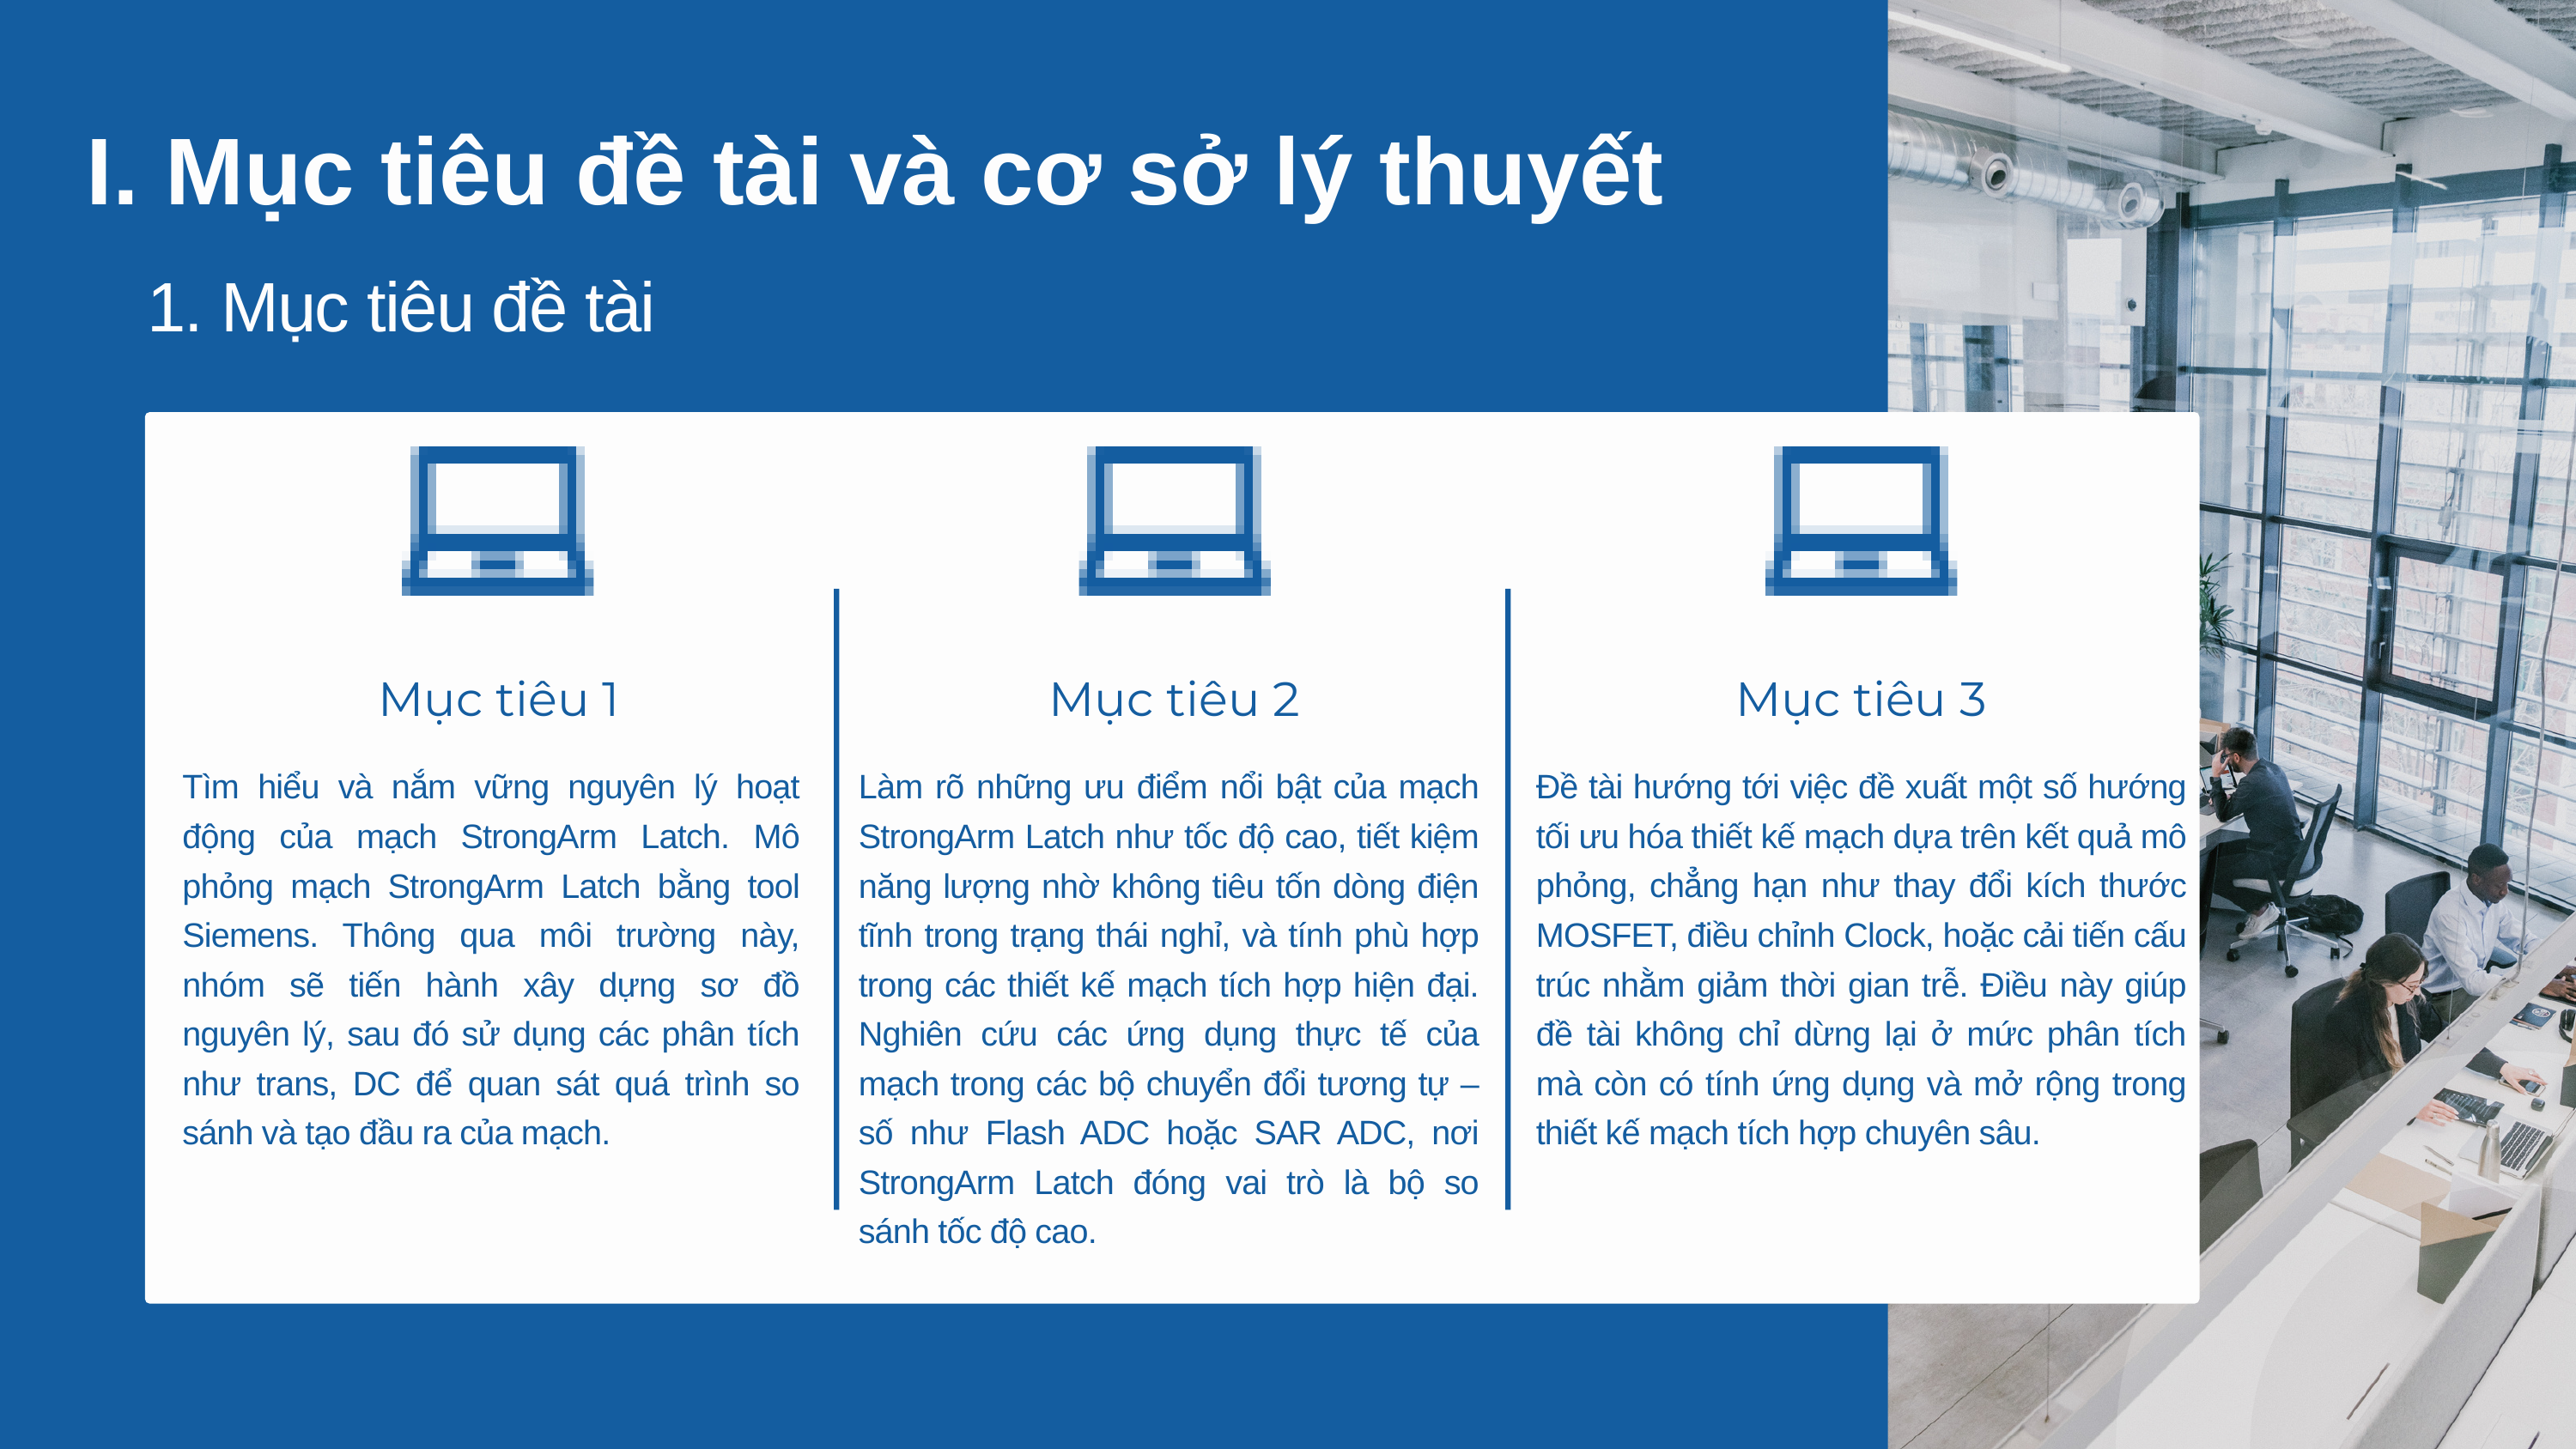

I. Mục tiêu đề tài và cơ sở lý thuyết
1. Mục tiêu đề tài

Mục tiêu 1
Mục tiêu 2
Mục tiêu 3
Đề tài hướng tới việc đề xuất một số hướng tối ưu hóa thiết kế mạch dựa trên kết quả mô phỏng, chẳng hạn như thay đổi kích thước MOSFET, điều chỉnh Clock, hoặc cải tiến cấu trúc nhằm giảm thời gian trễ. Điều này giúp đề tài không chỉ dừng lại ở mức phân tích mà còn có tính ứng dụng và mở rộng trong thiết kế mạch tích hợp chuyên sâu.

Tìm hiểu và nắm vững nguyên lý hoạt động của mạch StrongArm Latch. Mô phỏng mạch StrongArm Latch bằng tool Siemens. Thông qua môi trường này, nhóm sẽ tiến hành xây dựng sơ đồ nguyên lý, sau đó sử dụng các phân tích như trans, DC để quan sát quá trình so sánh và tạo đầu ra của mạch.

Làm rõ những ưu điểm nổi bật của mạch StrongArm Latch như tốc độ cao, tiết kiệm năng lượng nhờ không tiêu tốn dòng điện tĩnh trong trạng thái nghỉ, và tính phù hợp trong các thiết kế mạch tích hợp hiện đại. Nghiên cứu các ứng dụng thực tế của mạch trong các bộ chuyển đổi tương tự – số như Flash ADC hoặc SAR ADC, nơi StrongArm Latch đóng vai trò là bộ so sánh tốc độ cao.